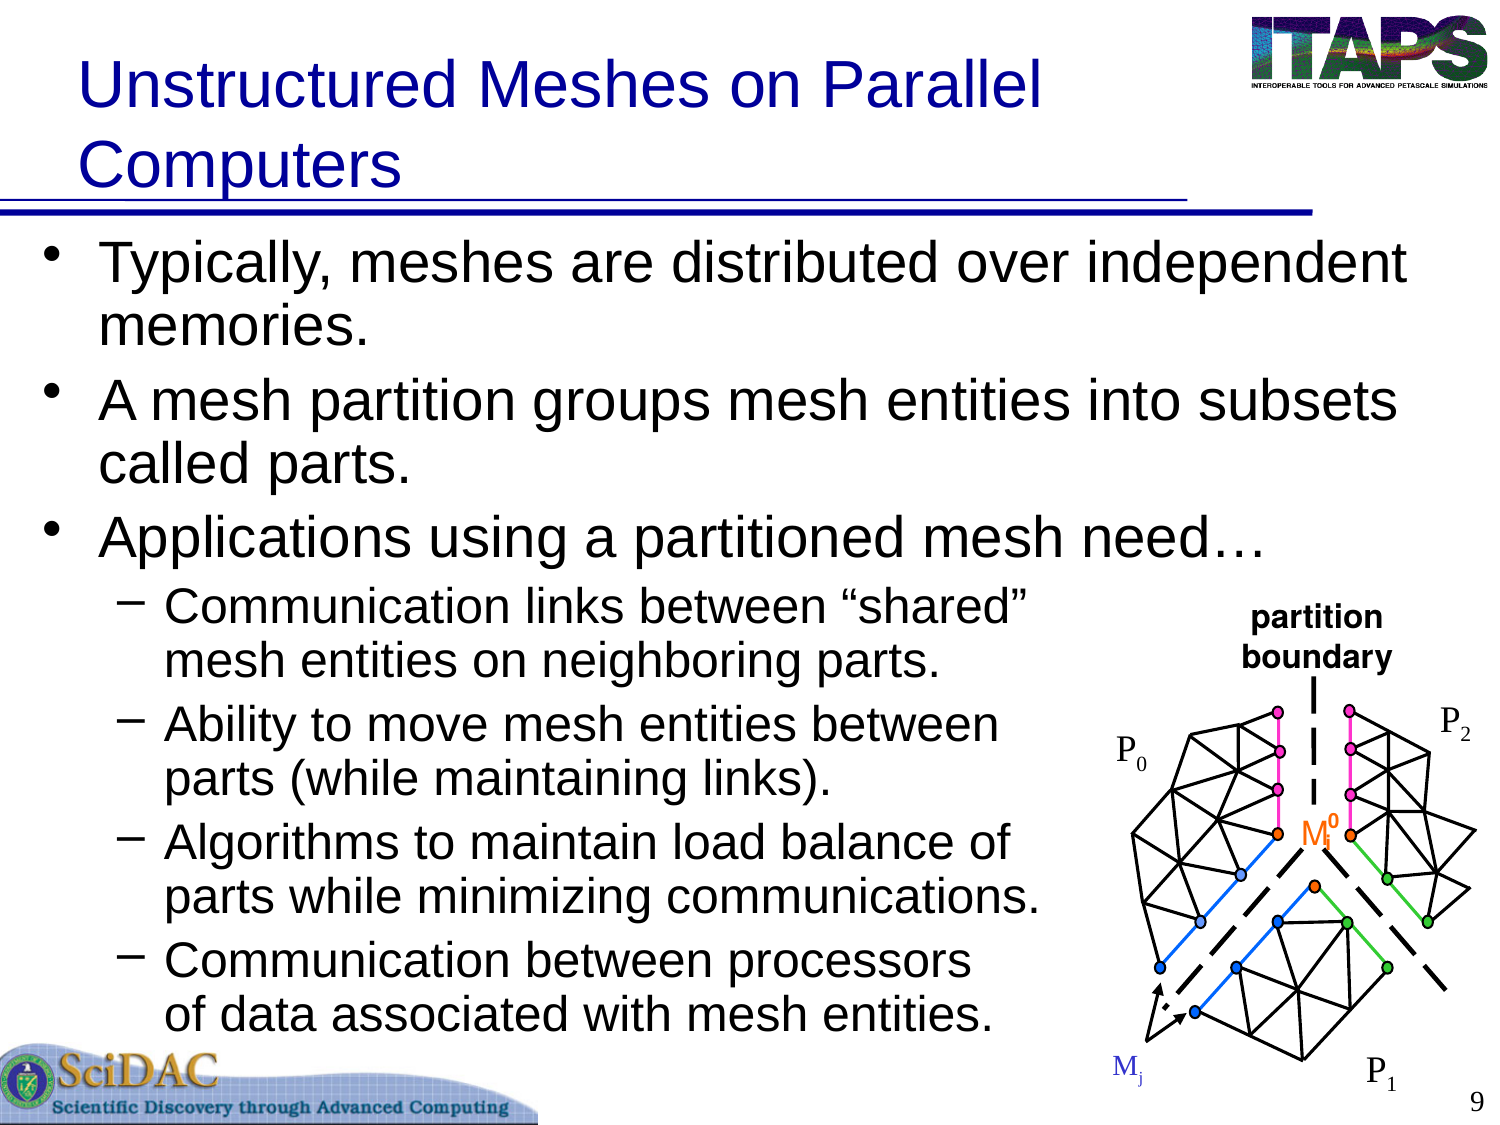

# Unstructured Meshes on Parallel Computers
Typically, meshes are distributed over independent memories.
A mesh partition groups mesh entities into subsets called parts.
Applications using a partitioned mesh need…
Communication links between “shared”
mesh entities on neighboring parts.
Ability to move mesh entities between
parts (while maintaining links).
Algorithms to maintain load balance of
parts while minimizing communications.
Communication between processors
of data associated with mesh entities.

 partition  boundary

P2

P0

0

M
i

P1
Mj
9